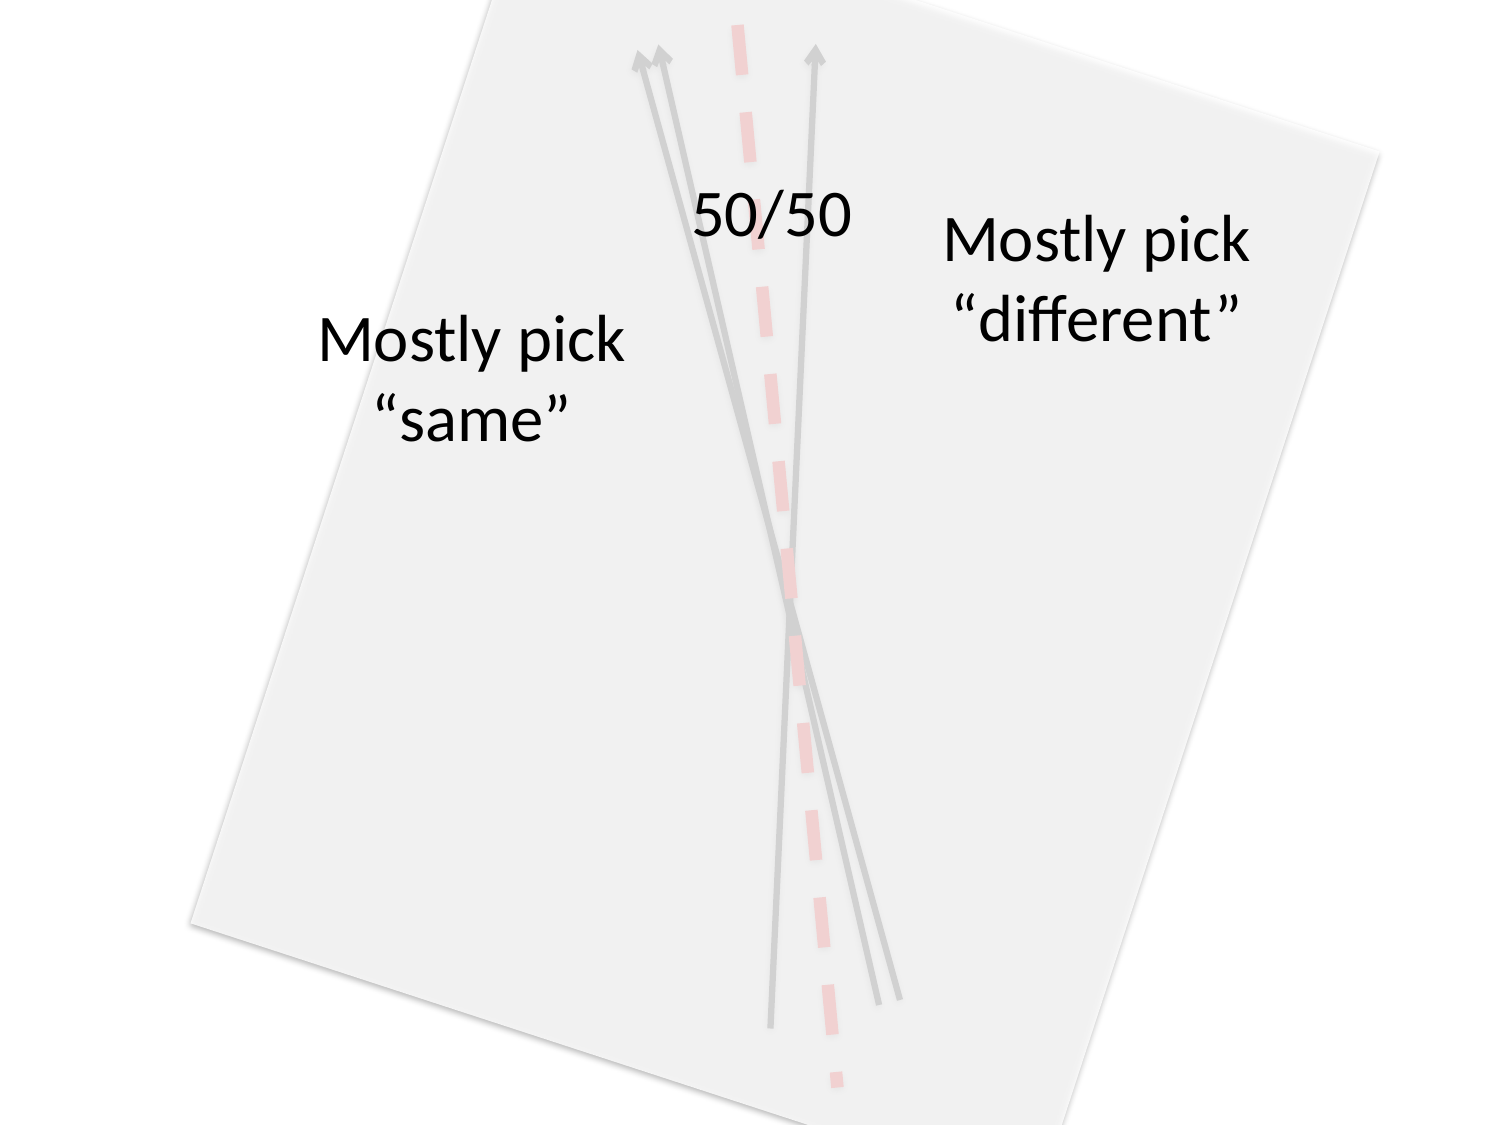

50/50
Mostly pick
“different”
Mostly pick
“same”